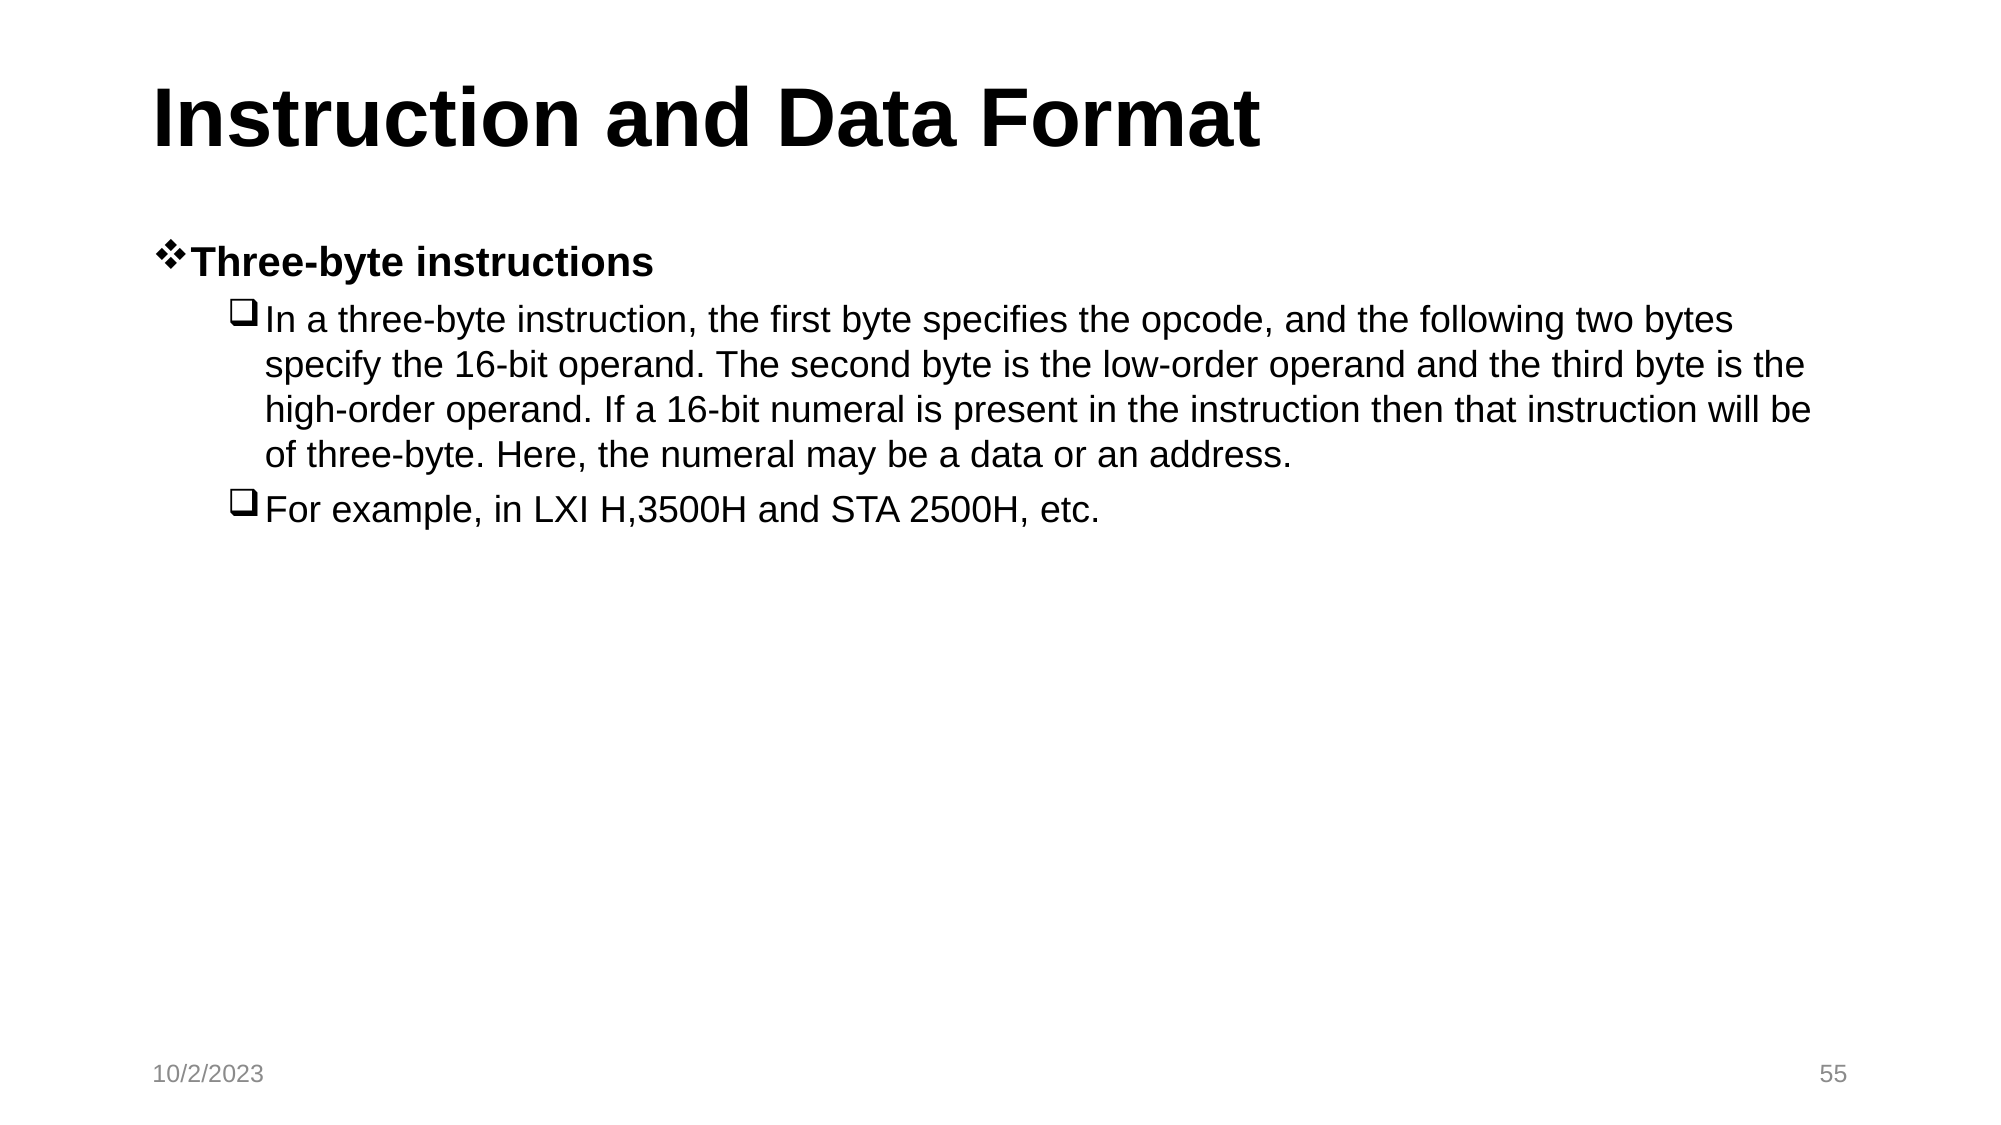

# Instruction and Data Format
Three-byte instructions
In a three-byte instruction, the first byte specifies the opcode, and the following two bytes specify the 16-bit operand. The second byte is the low-order operand and the third byte is the high-order operand. If a 16-bit numeral is present in the instruction then that instruction will be of three-byte. Here, the numeral may be a data or an address.
For example, in LXI H,3500H and STA 2500H, etc.
10/2/2023
55